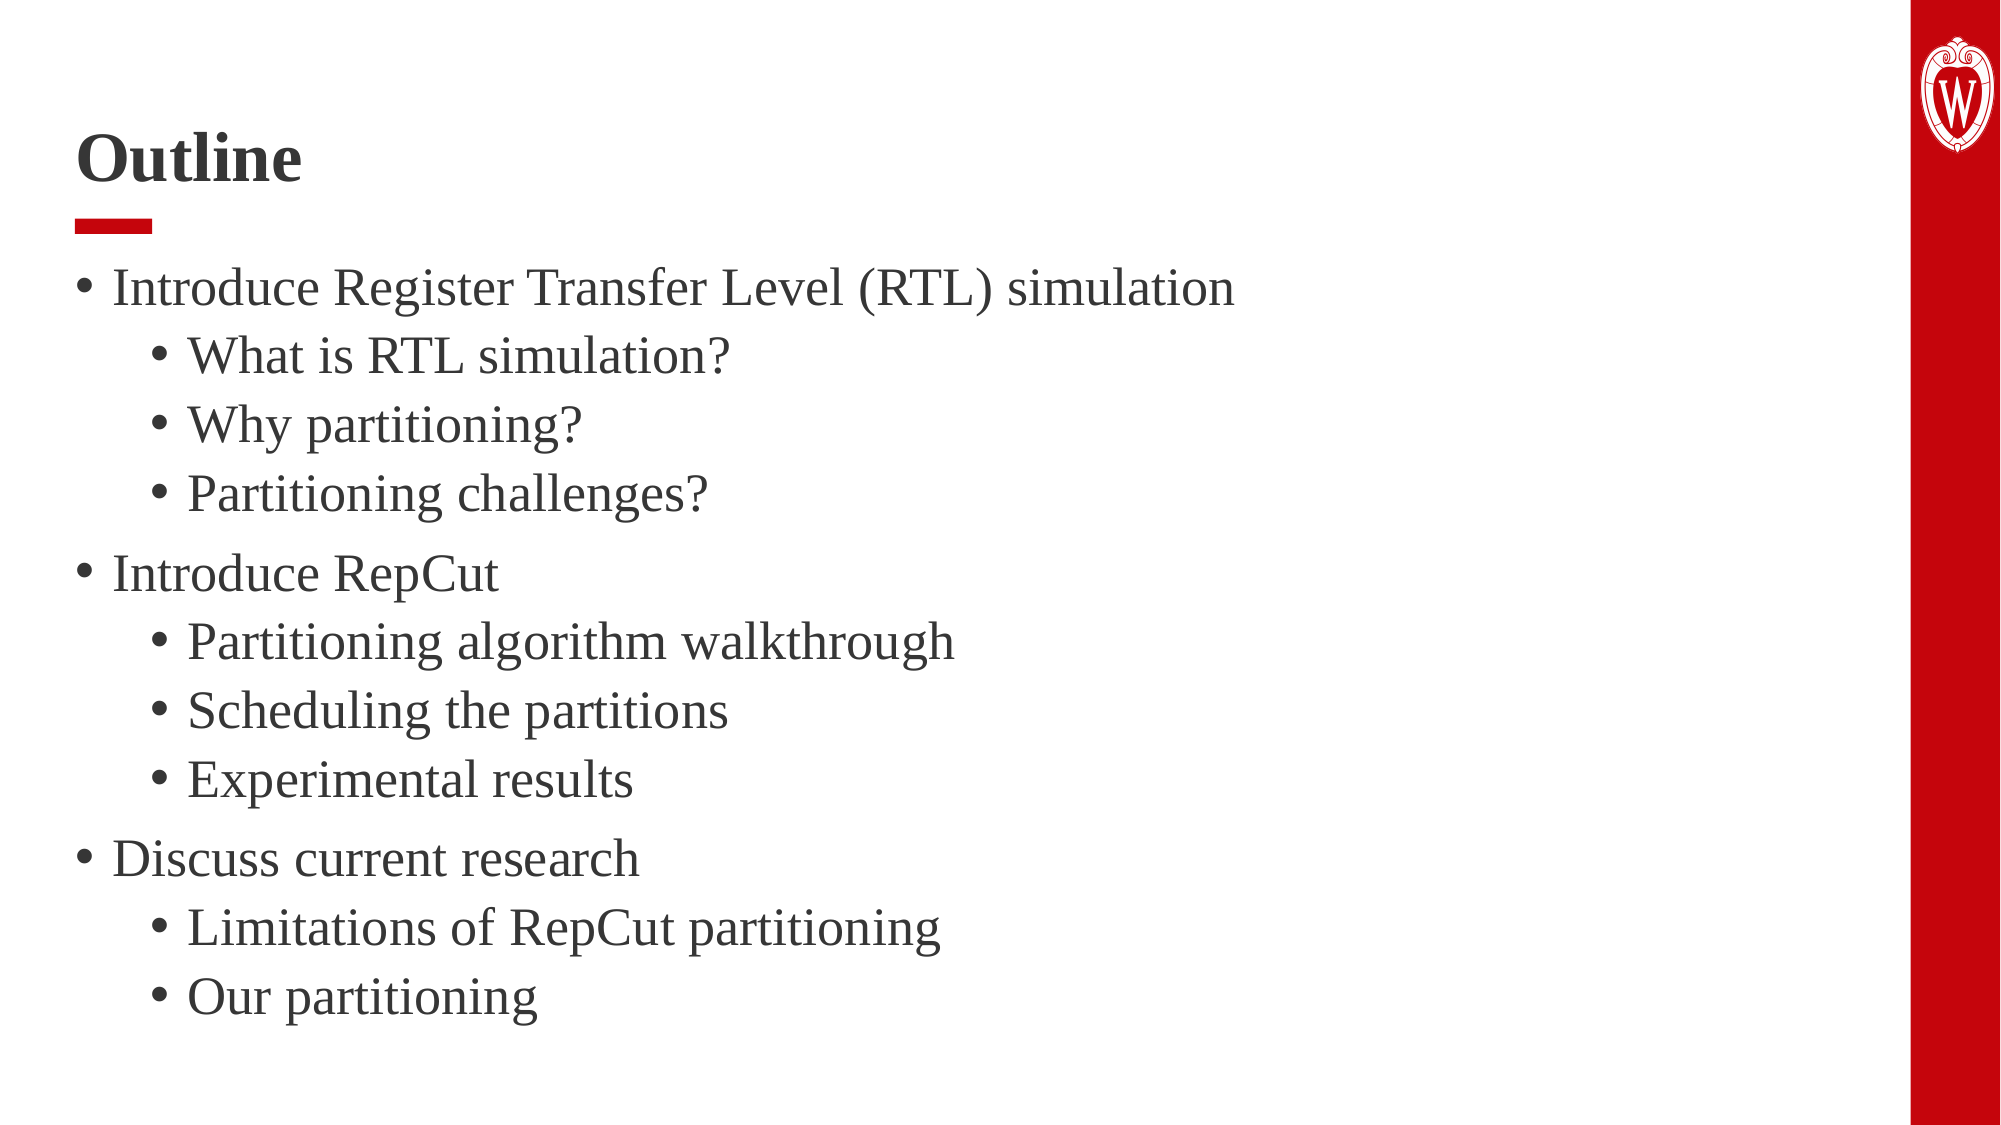

# Outline
Introduce Register Transfer Level (RTL) simulation
What is RTL simulation?
Why partitioning?
Partitioning challenges?
Introduce RepCut
Partitioning algorithm walkthrough
Scheduling the partitions
Experimental results
Discuss current research
Limitations of RepCut partitioning
Our partitioning